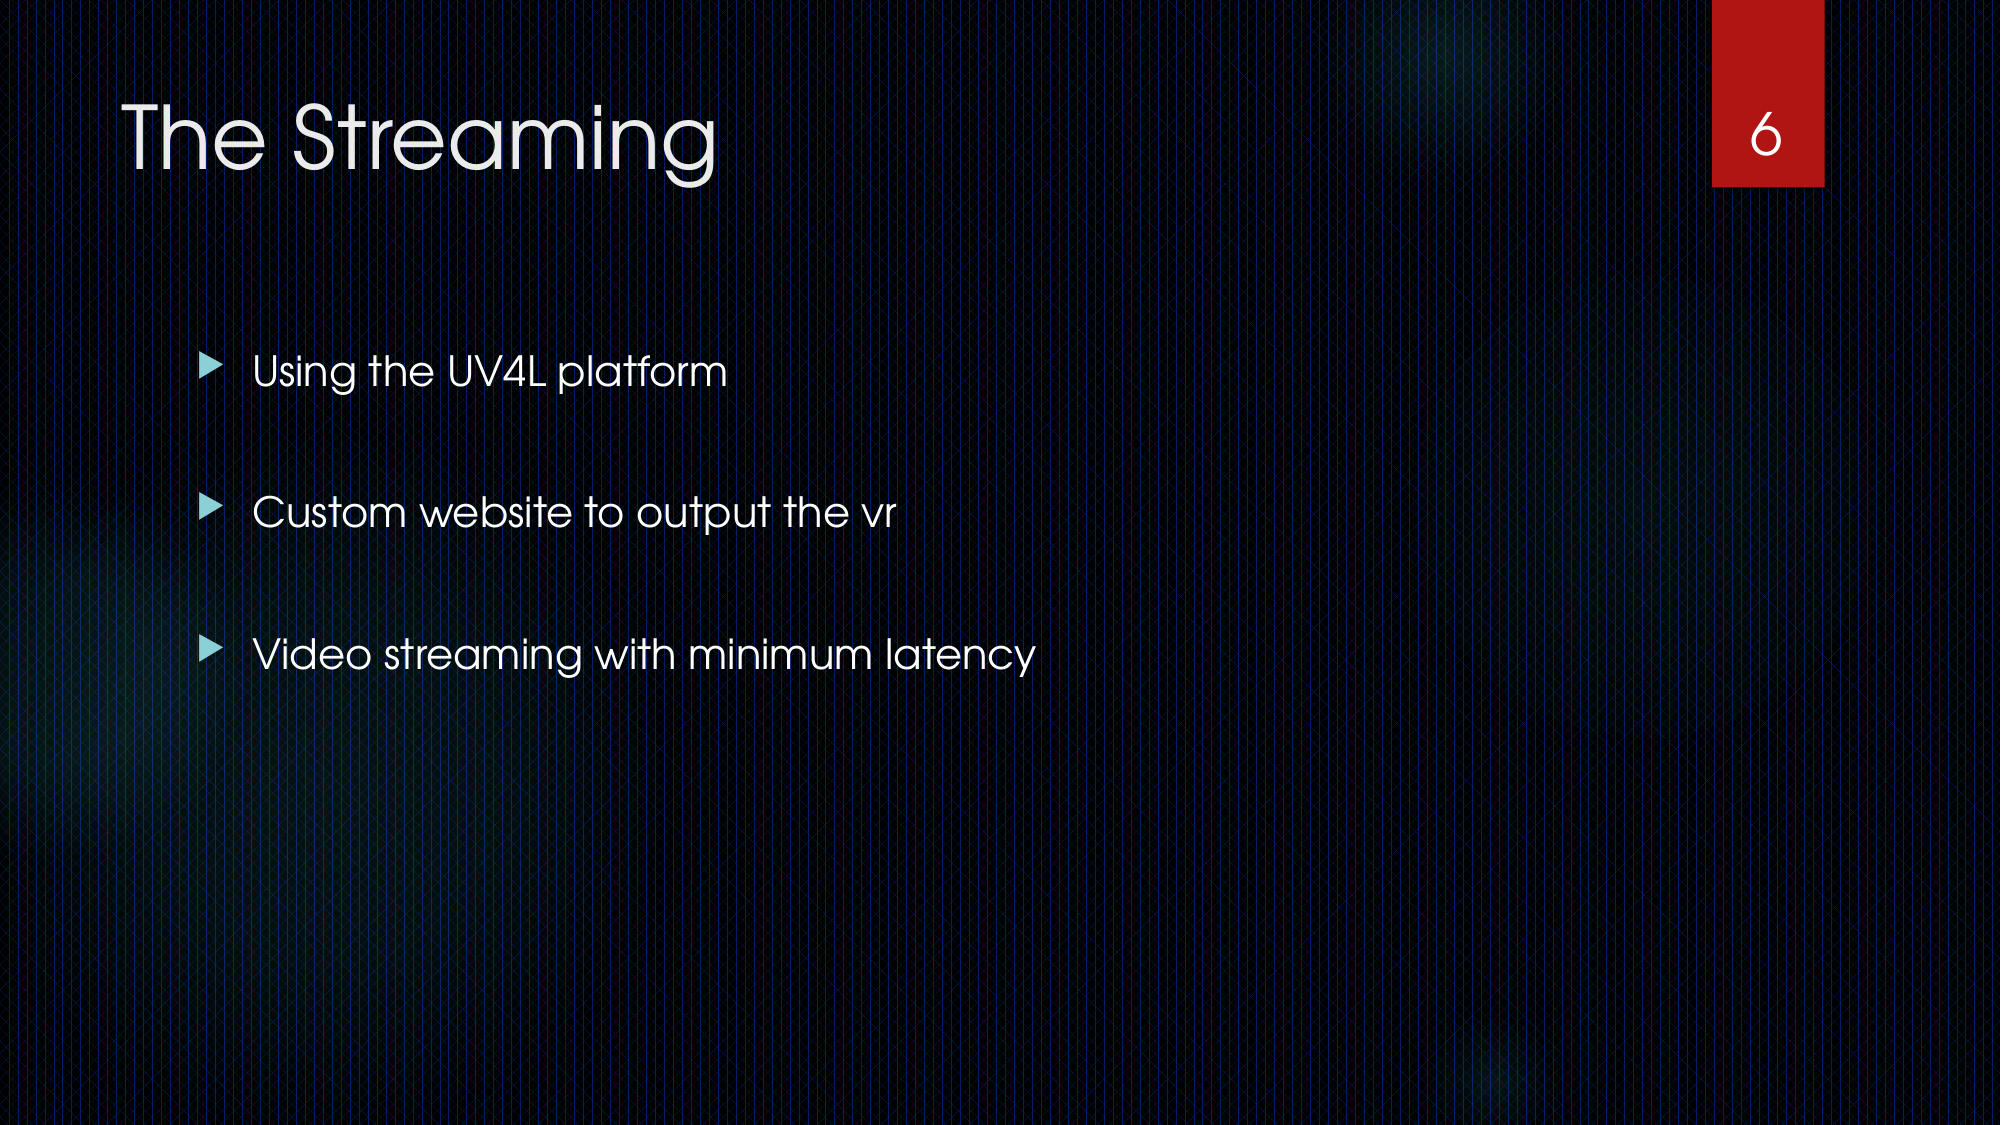

6
# The Streaming
Using the UV4L platform

Custom website to output the vr

Video streaming with minimum latency